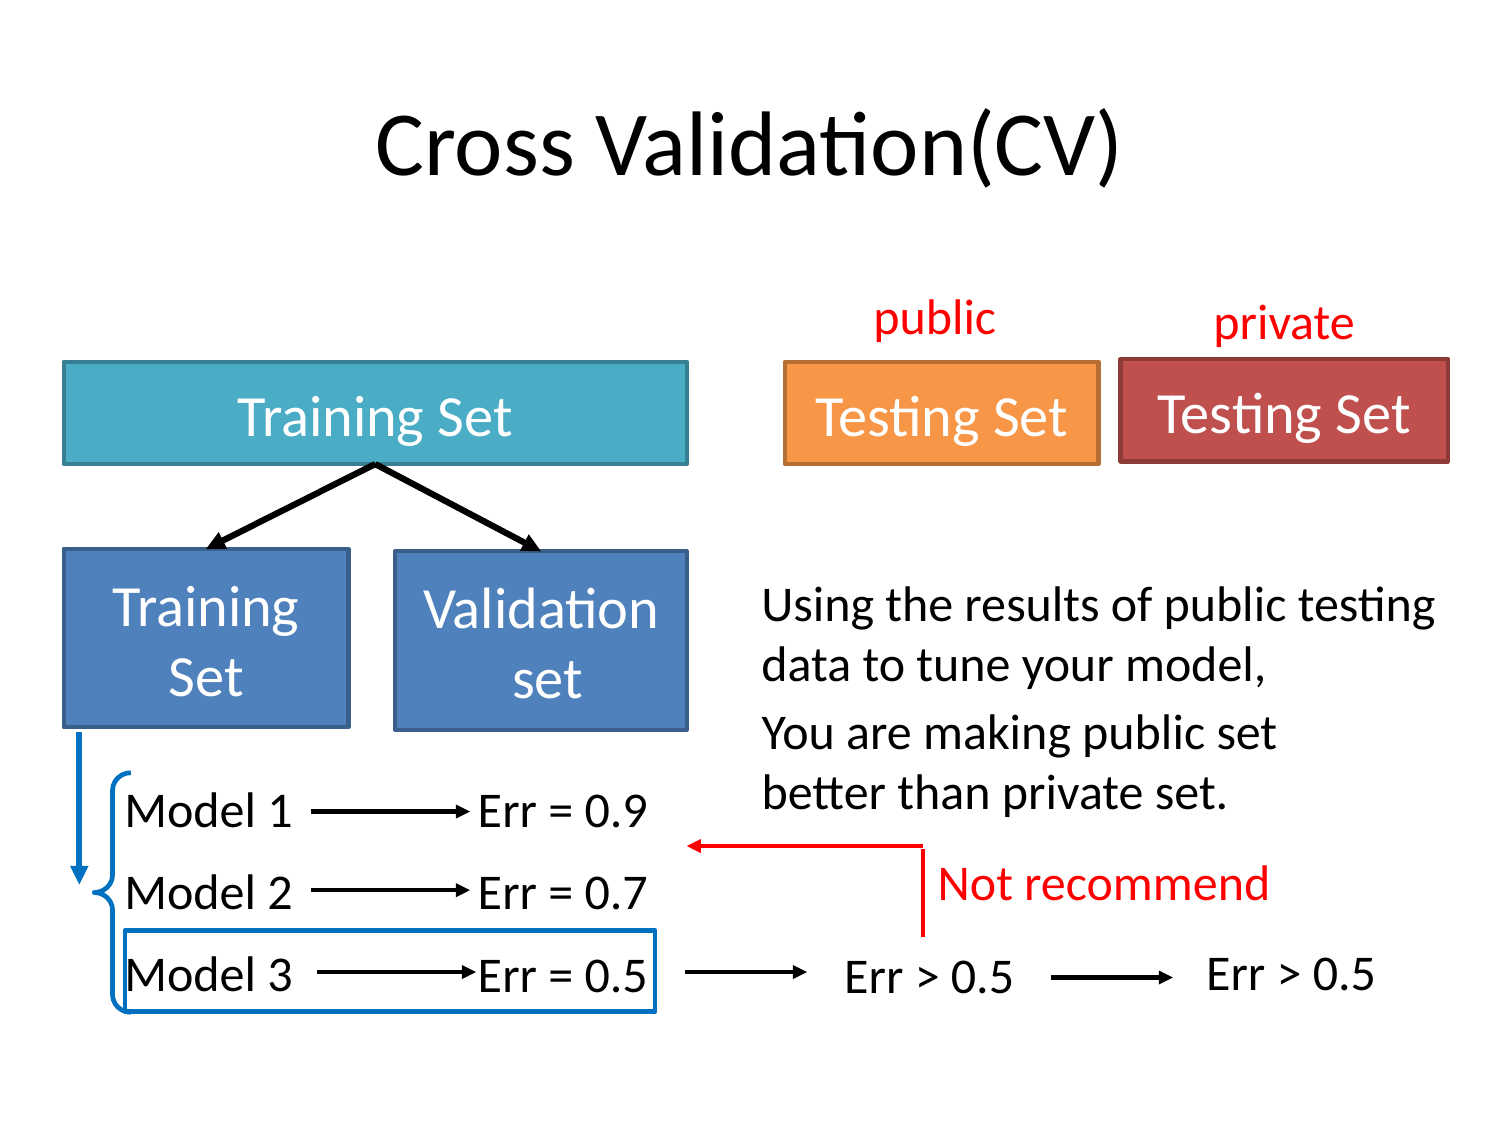

# Cross Validation(CV)
public
private
Testing Set
Training Set
Testing Set
Training Set
Validation
 set
Using the results of public testing data to tune your model,
You are making public set better than private set.
Err = 0.9
Model 1

Not recommend
Err = 0.7
Model 2

Err > 0.5
Model 3
Err = 0.5
Err > 0.5